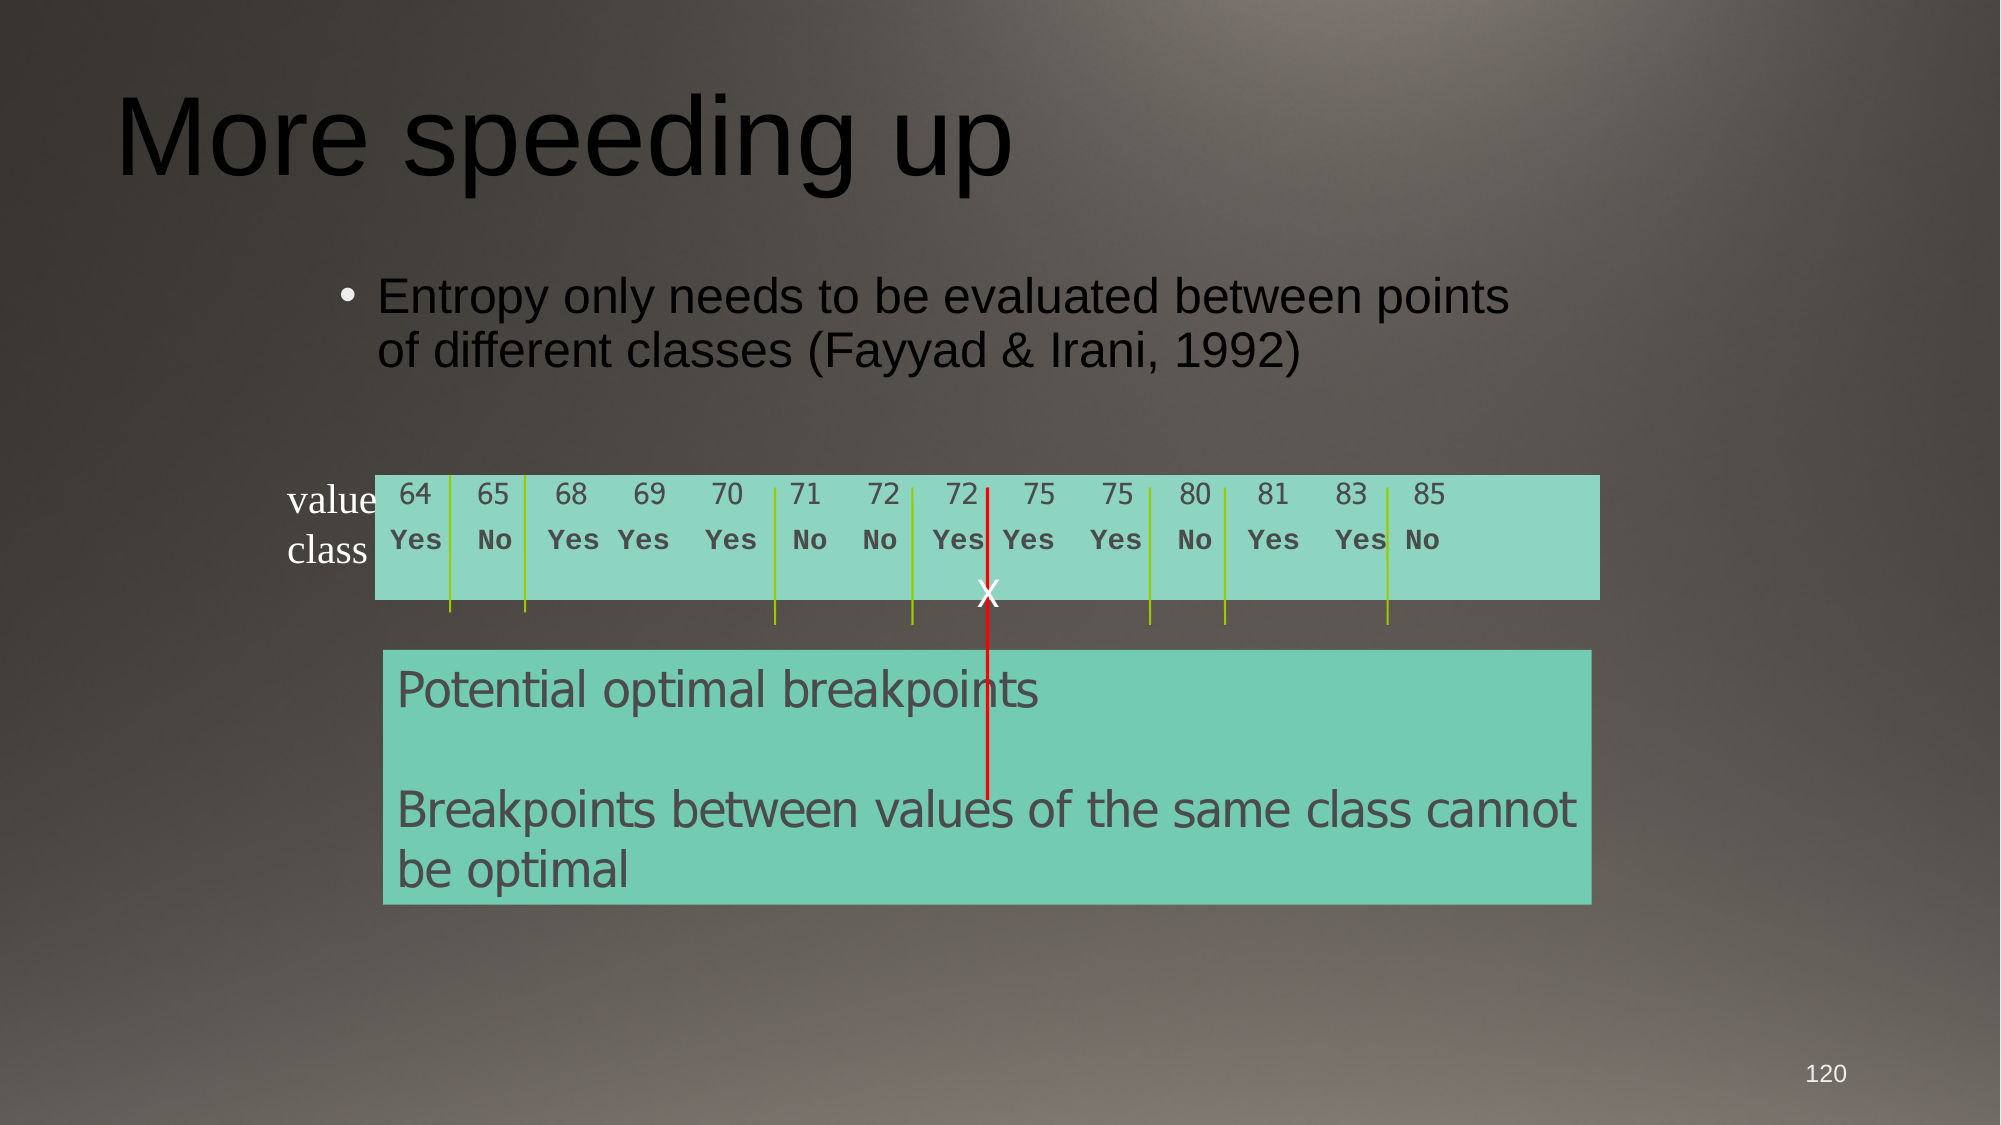

# More speeding up
Entropy only needs to be evaluated between points of different classes (Fayyad & Irani, 1992)
value
class
| 64 65 68 69 70 71 72 72 75 75 80 81 83 85 Yes No Yes Yes Yes No No Yes Yes Yes No Yes Yes No |
| --- |

X

Potential optimal breakpoints

Breakpoints between values of the same class cannot
be optimal
120